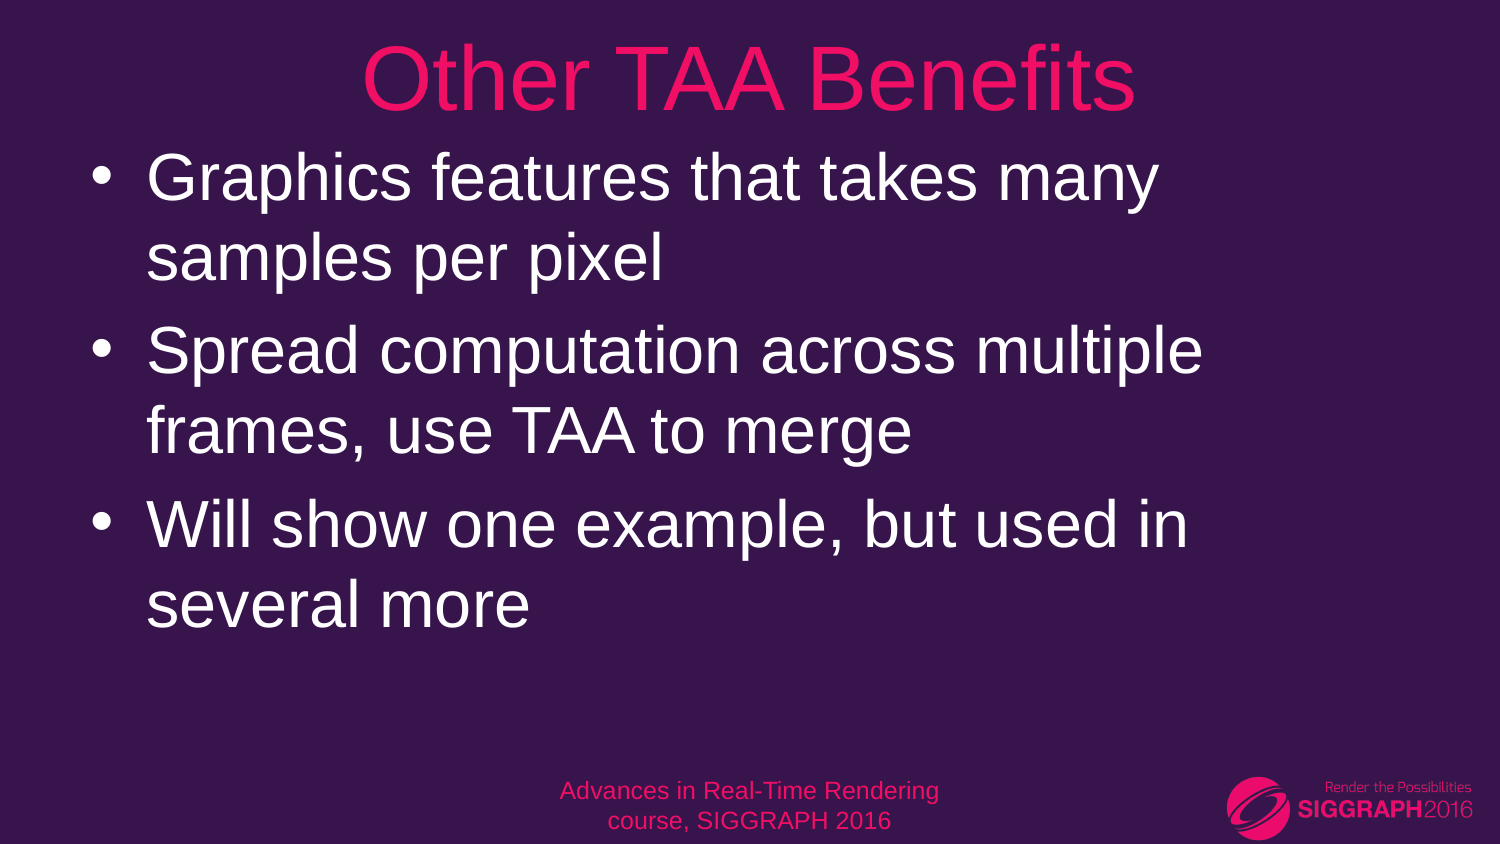

# Other TAA Benefits
Graphics features that takes many samples per pixel
Spread computation across multiple frames, use TAA to merge
Will show one example, but used in several more
Advances in Real-Time Rendering course, SIGGRAPH 2016